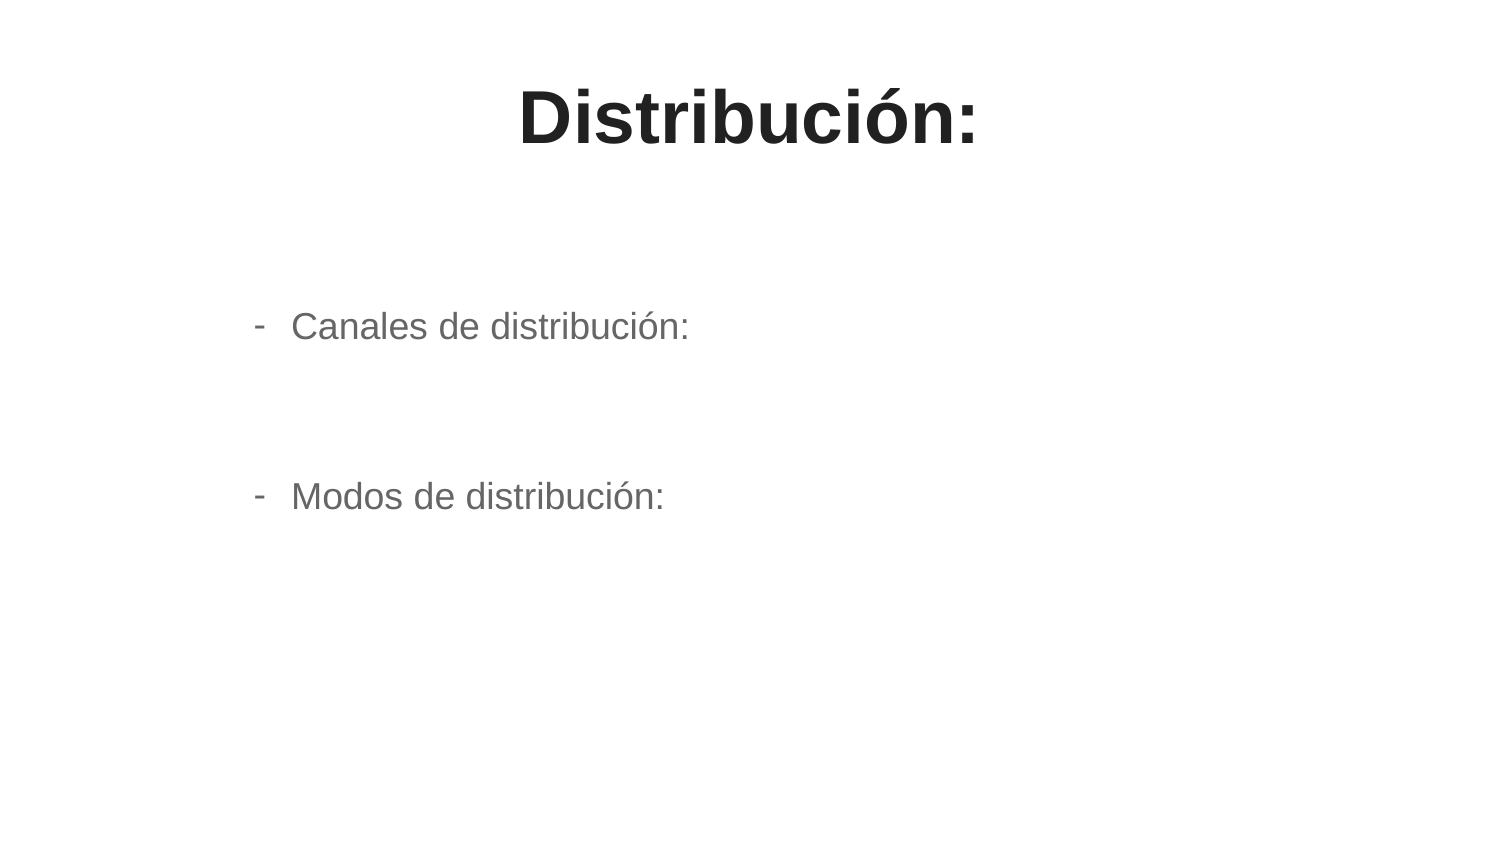

# Distribución:

Canales de distribución:

Modos de distribución: